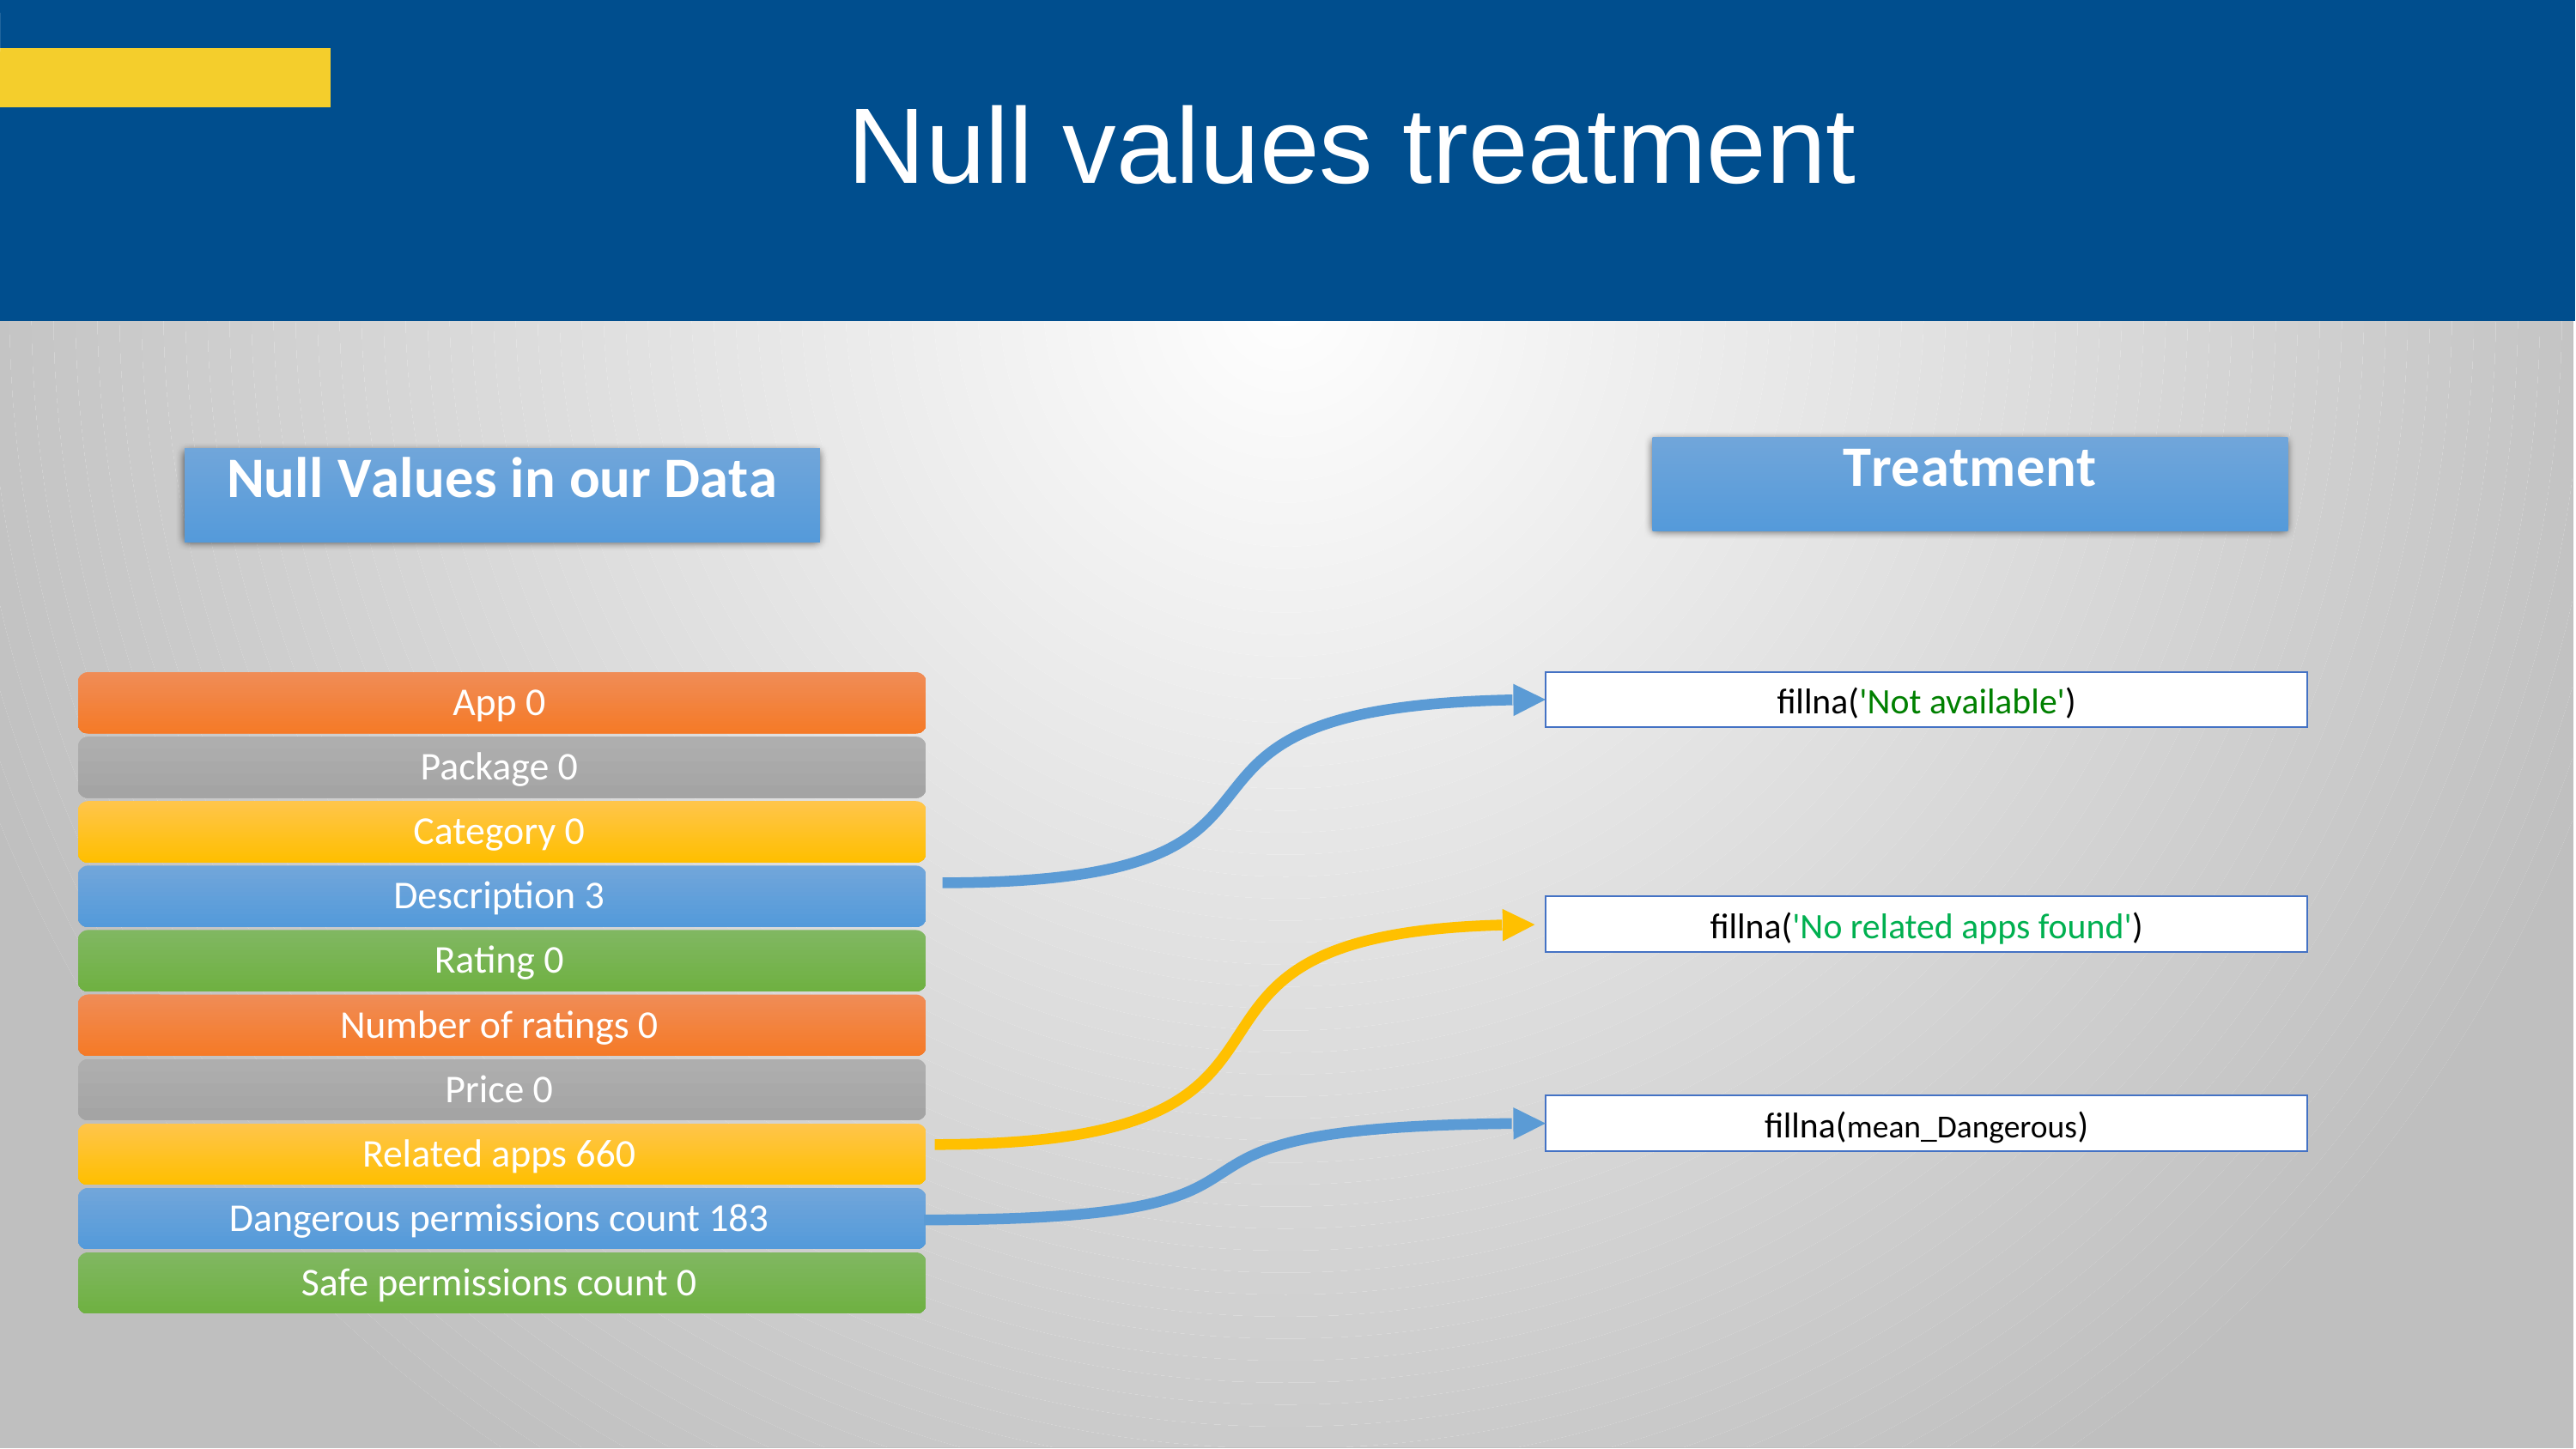

Null values treatment

### Chart

| Category |
|---|
App 0
Package 0
Category 0
Description 3
Rating 0
Number of ratings 0
Price 0
Related apps 660
Dangerous permissions count 183
Safe permissions count 0
fillna('Not available')
fillna('No related apps found')
fillna(mean_Dangerous)